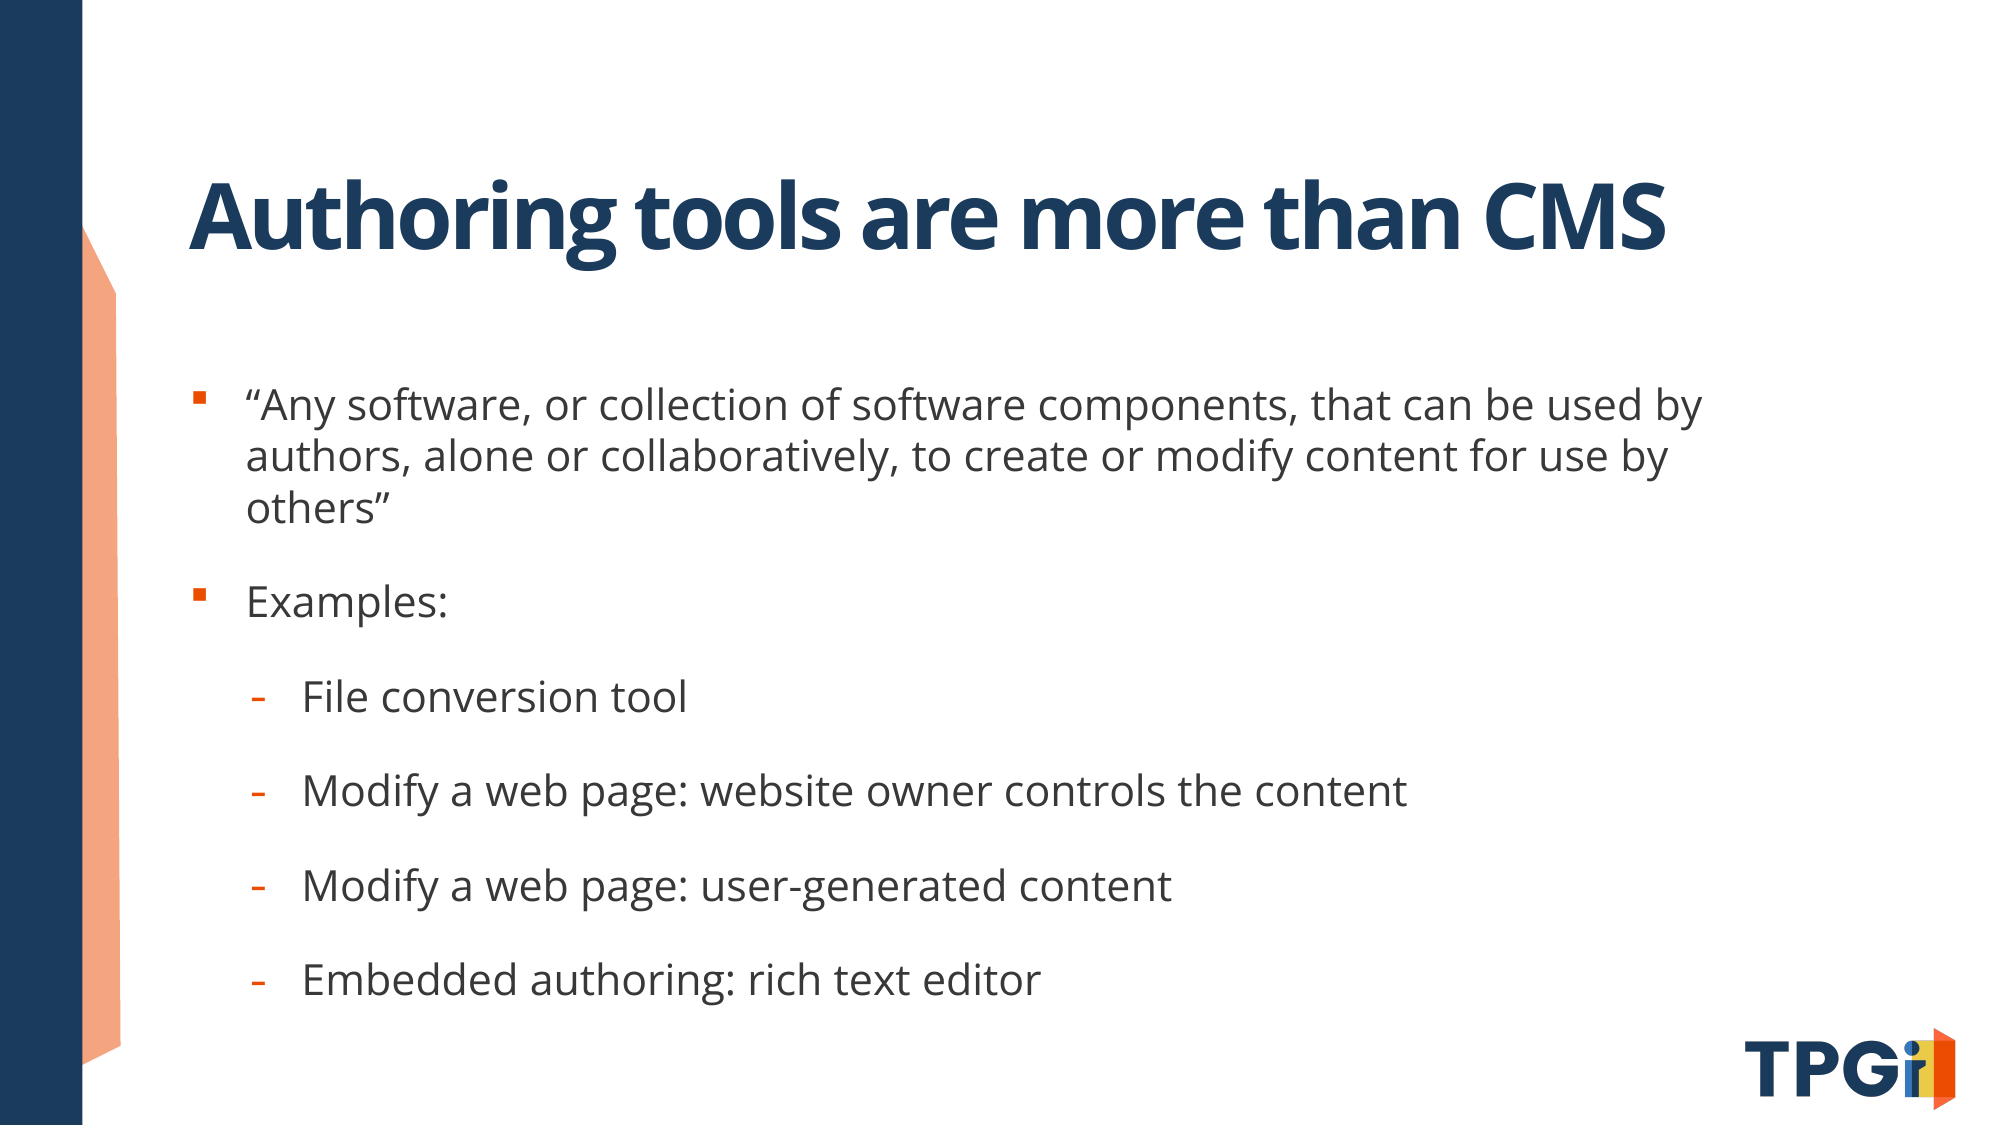

# Authoring tools are more than CMS
“Any software, or collection of software components, that can be used by authors, alone or collaboratively, to create or modify content for use by others”
Examples:
File conversion tool
Modify a web page: website owner controls the content
Modify a web page: user-generated content
Embedded authoring: rich text editor